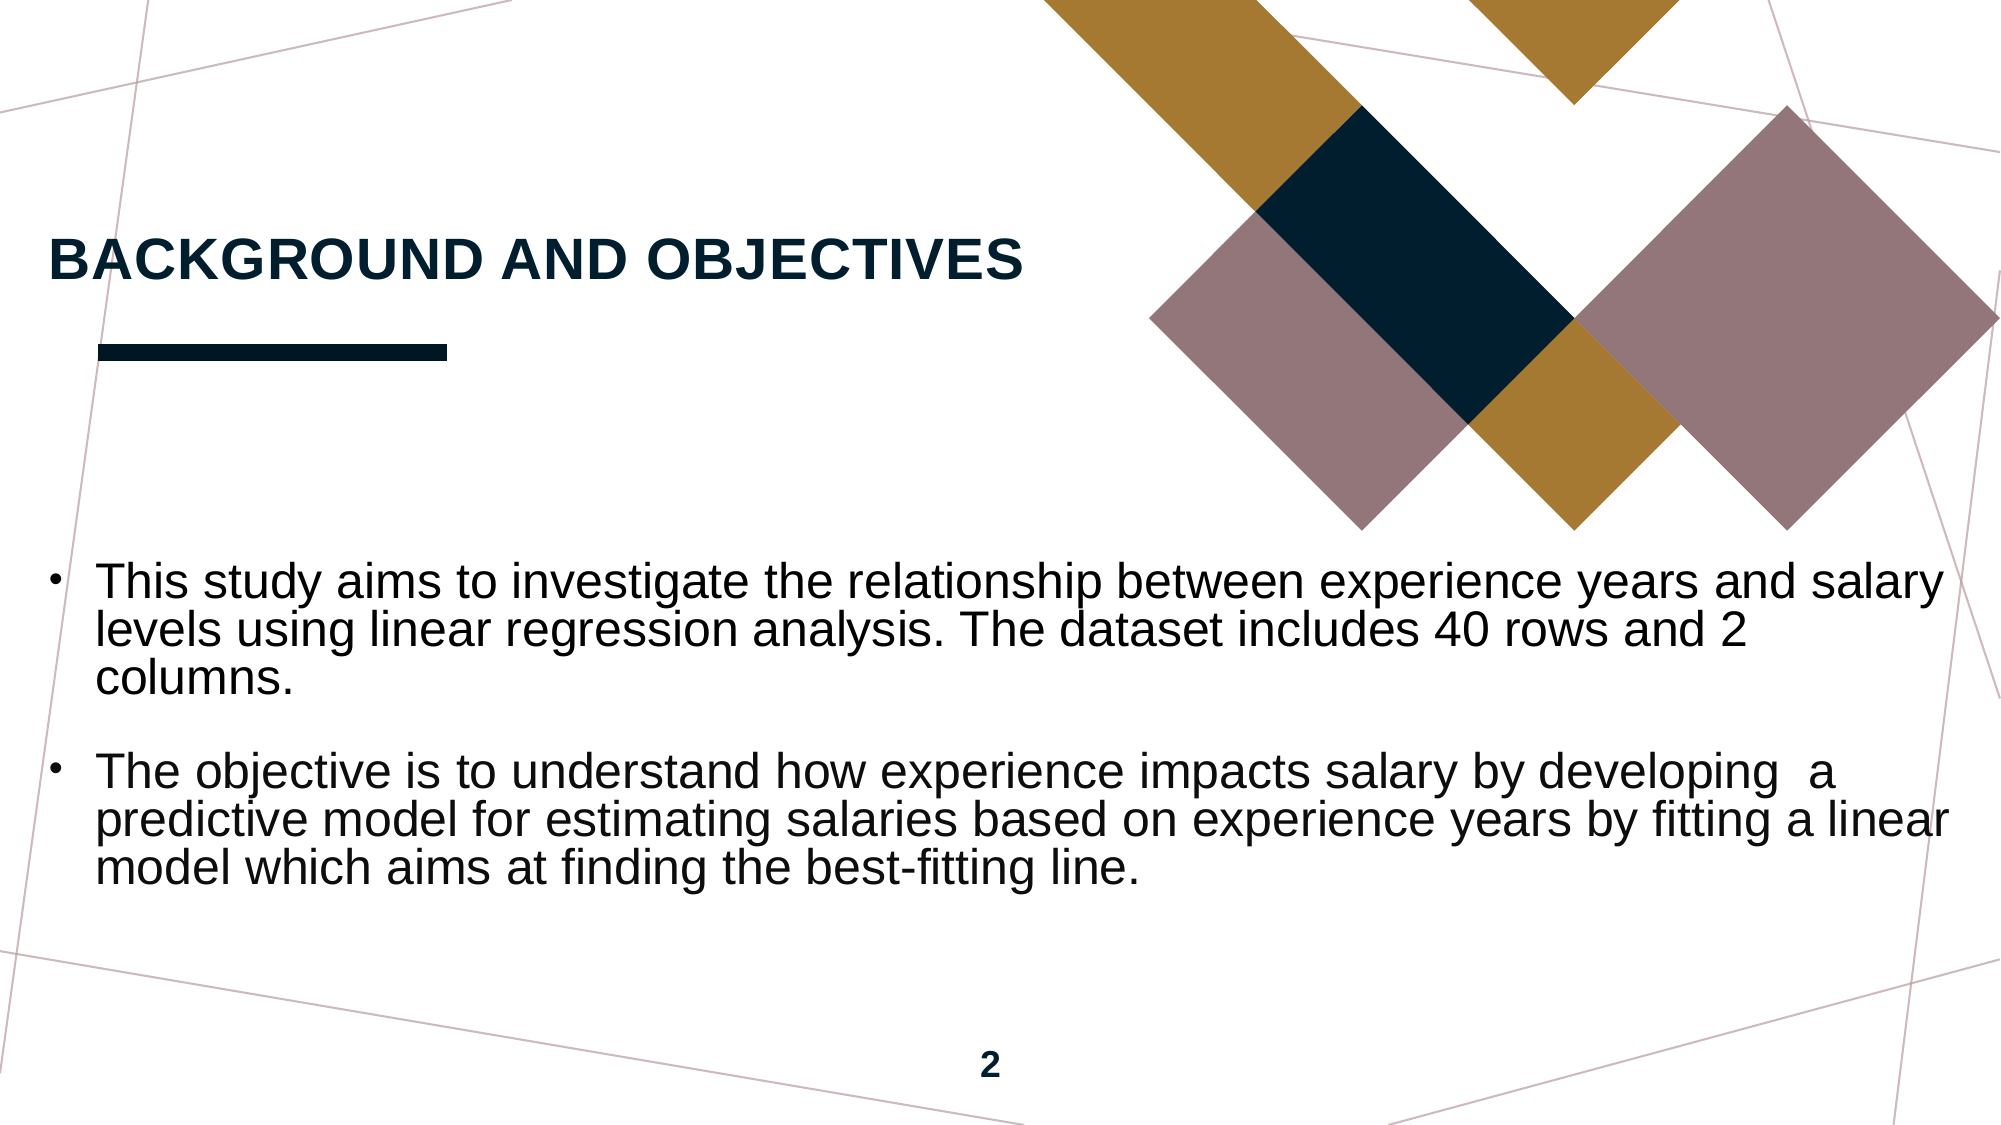

# Background and objectives
This study aims to investigate the relationship between experience years and salary levels using linear regression analysis. The dataset includes 40 rows and 2 columns.
The objective is to understand how experience impacts salary by developing  a predictive model for estimating salaries based on experience years by fitting a linear model which aims at finding the best-fitting line.

2